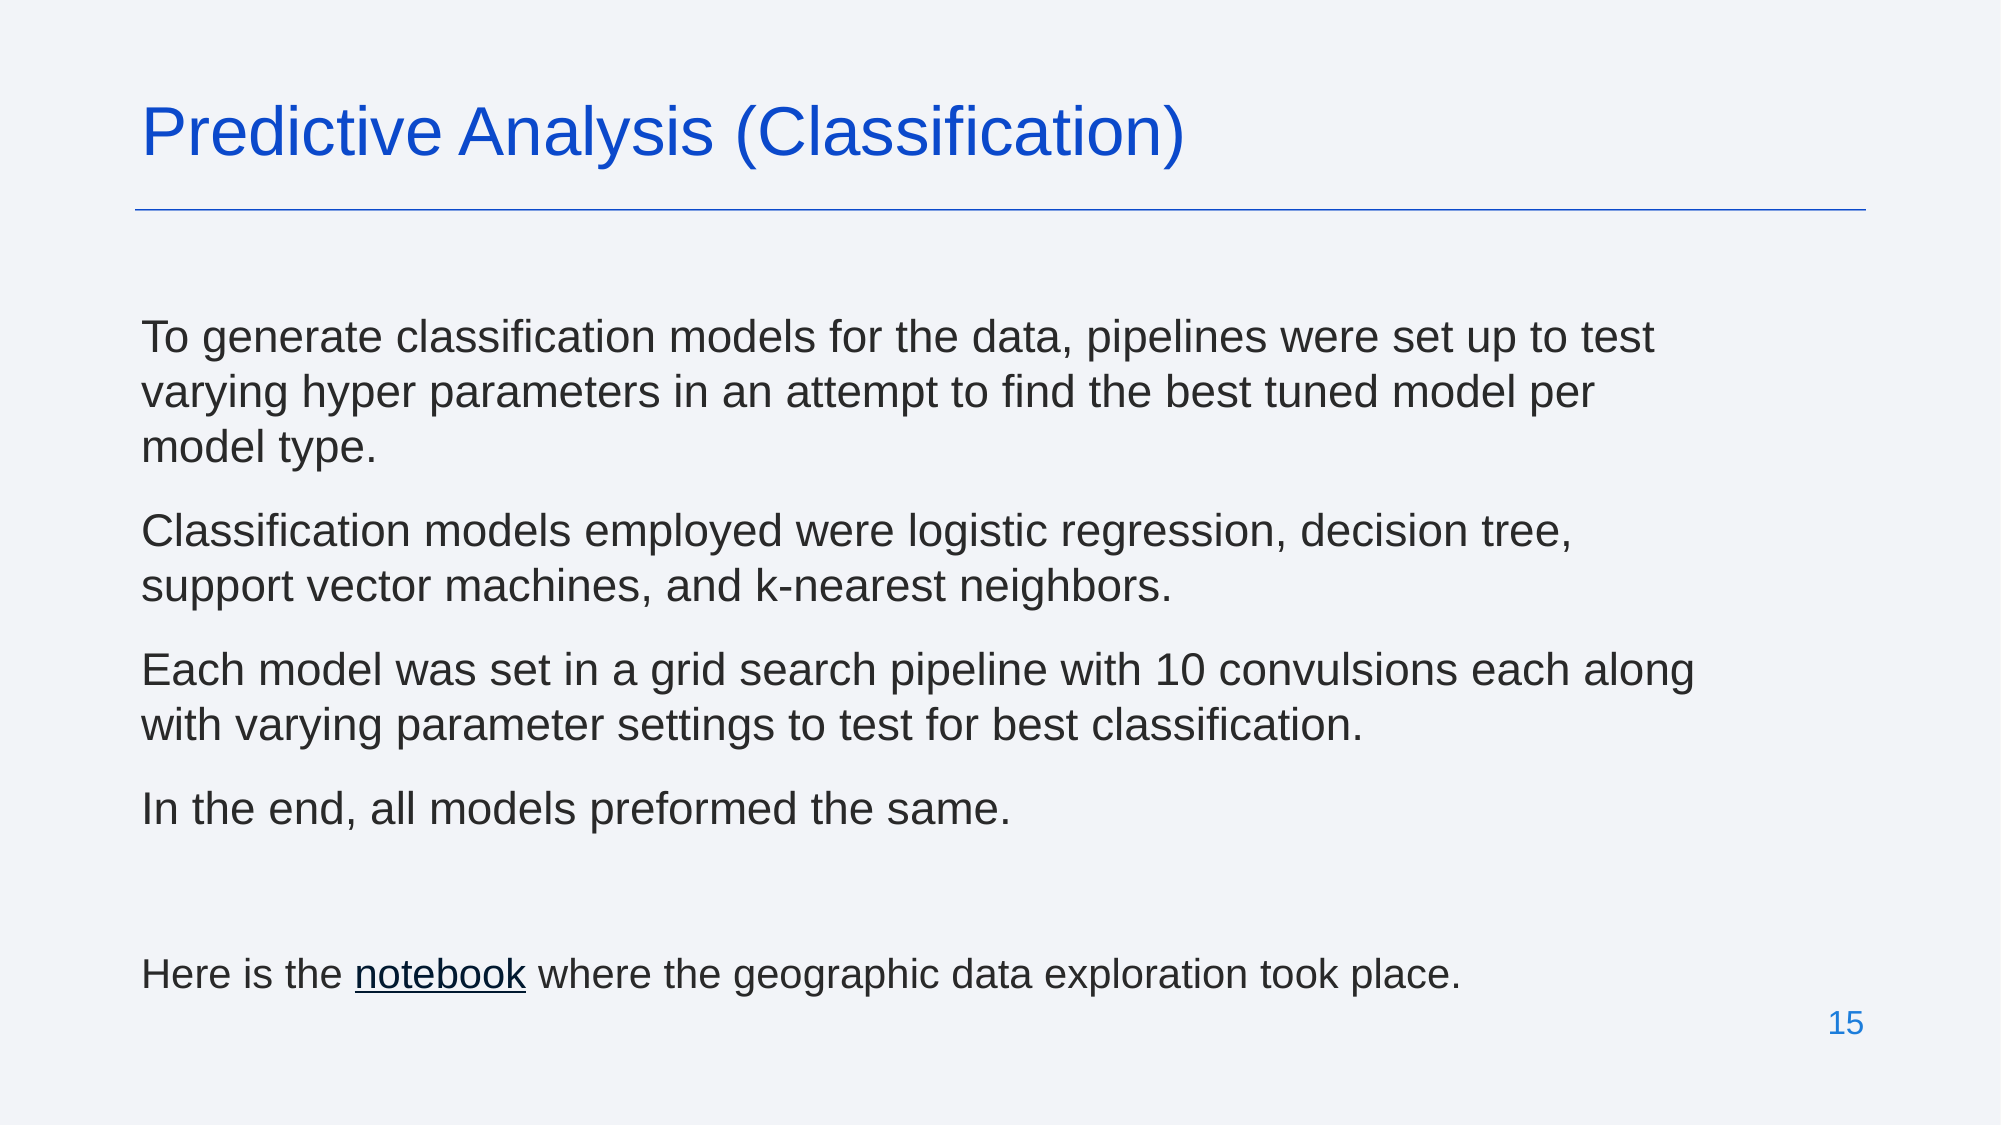

Predictive Analysis (Classification)
To generate classification models for the data, pipelines were set up to test varying hyper parameters in an attempt to find the best tuned model per model type.
Classification models employed were logistic regression, decision tree, support vector machines, and k-nearest neighbors.
Each model was set in a grid search pipeline with 10 convulsions each along with varying parameter settings to test for best classification.
In the end, all models preformed the same.

Here is the notebook where the geographic data exploration took place.

15